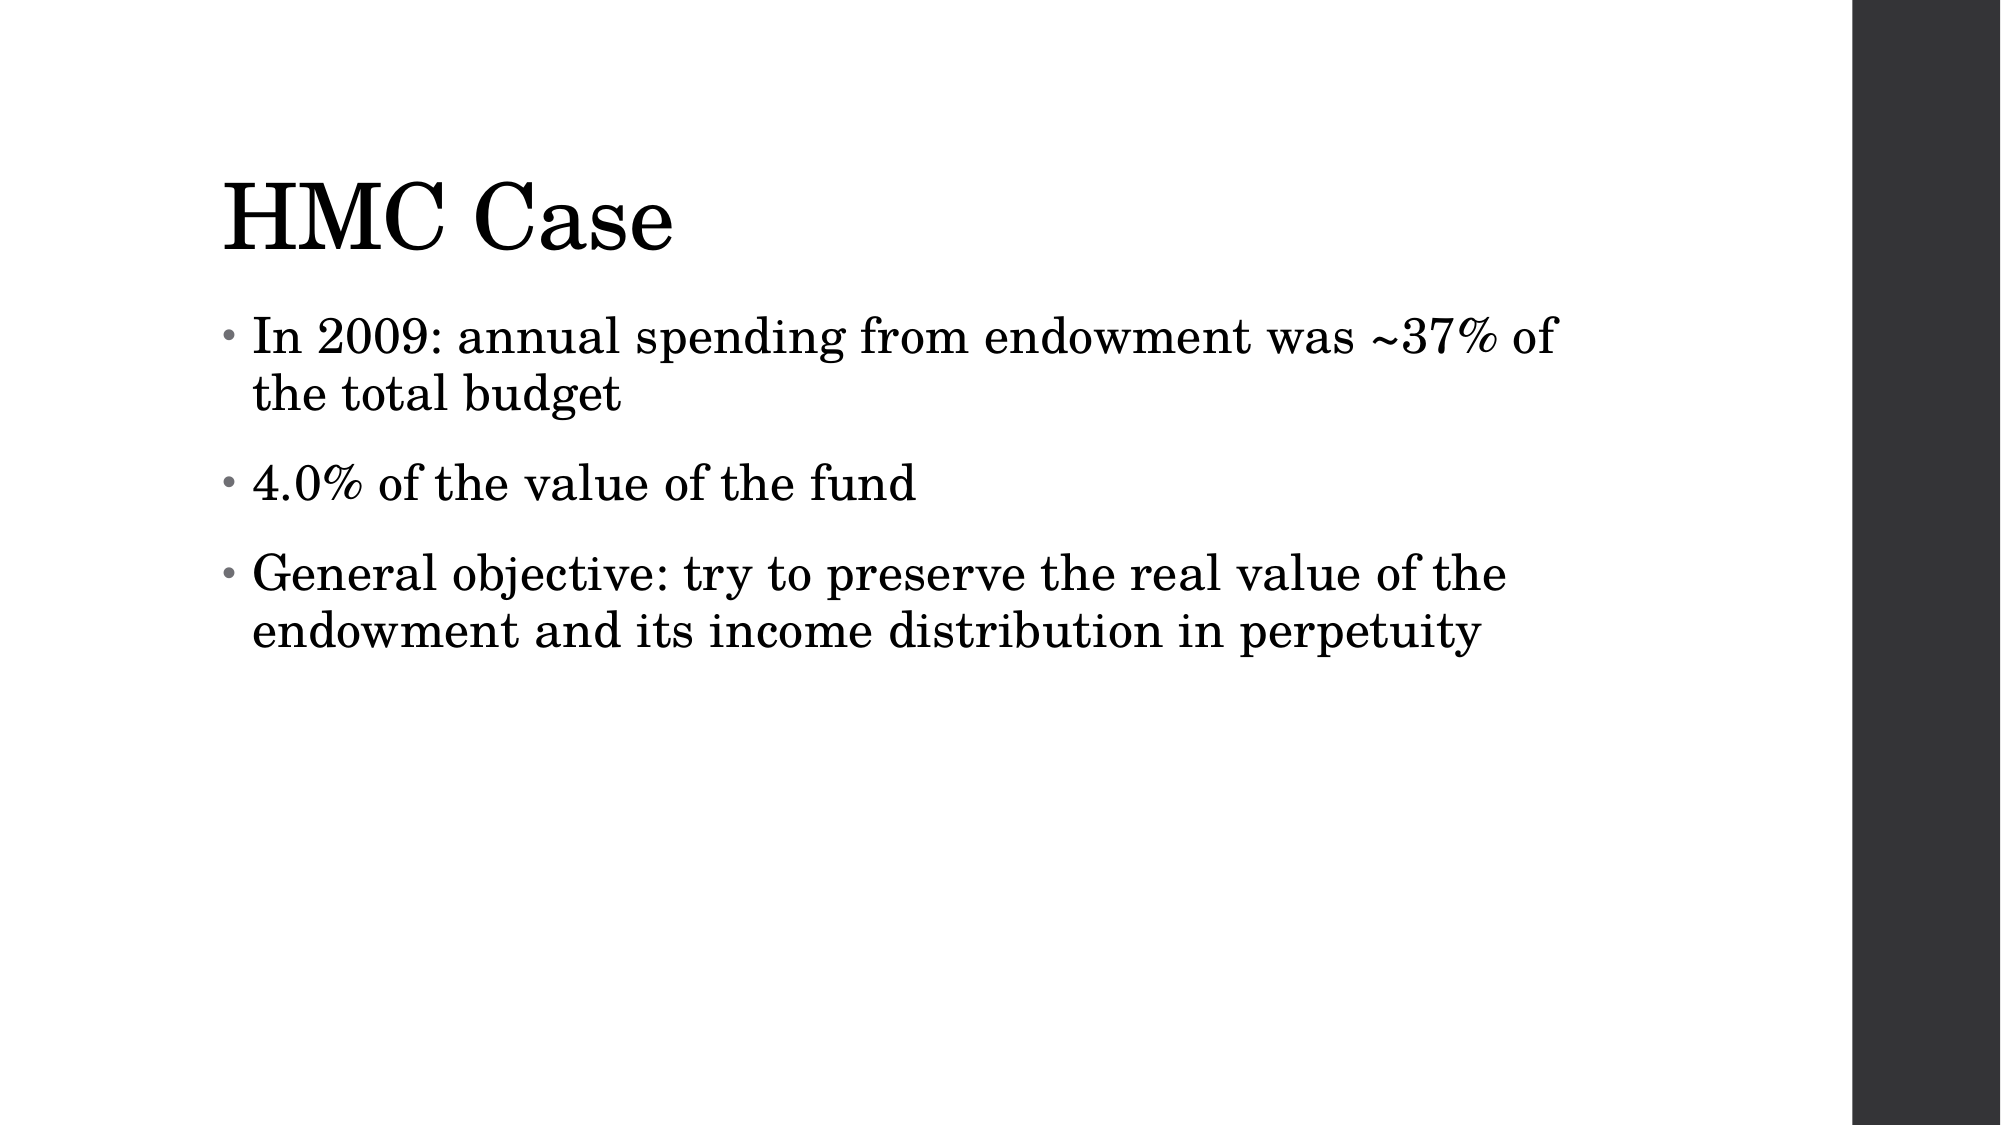

# HMC Case
In 2009: annual spending from endowment was ~37% of the total budget
4.0% of the value of the fund
General objective: try to preserve the real value of the endowment and its income distribution in perpetuity